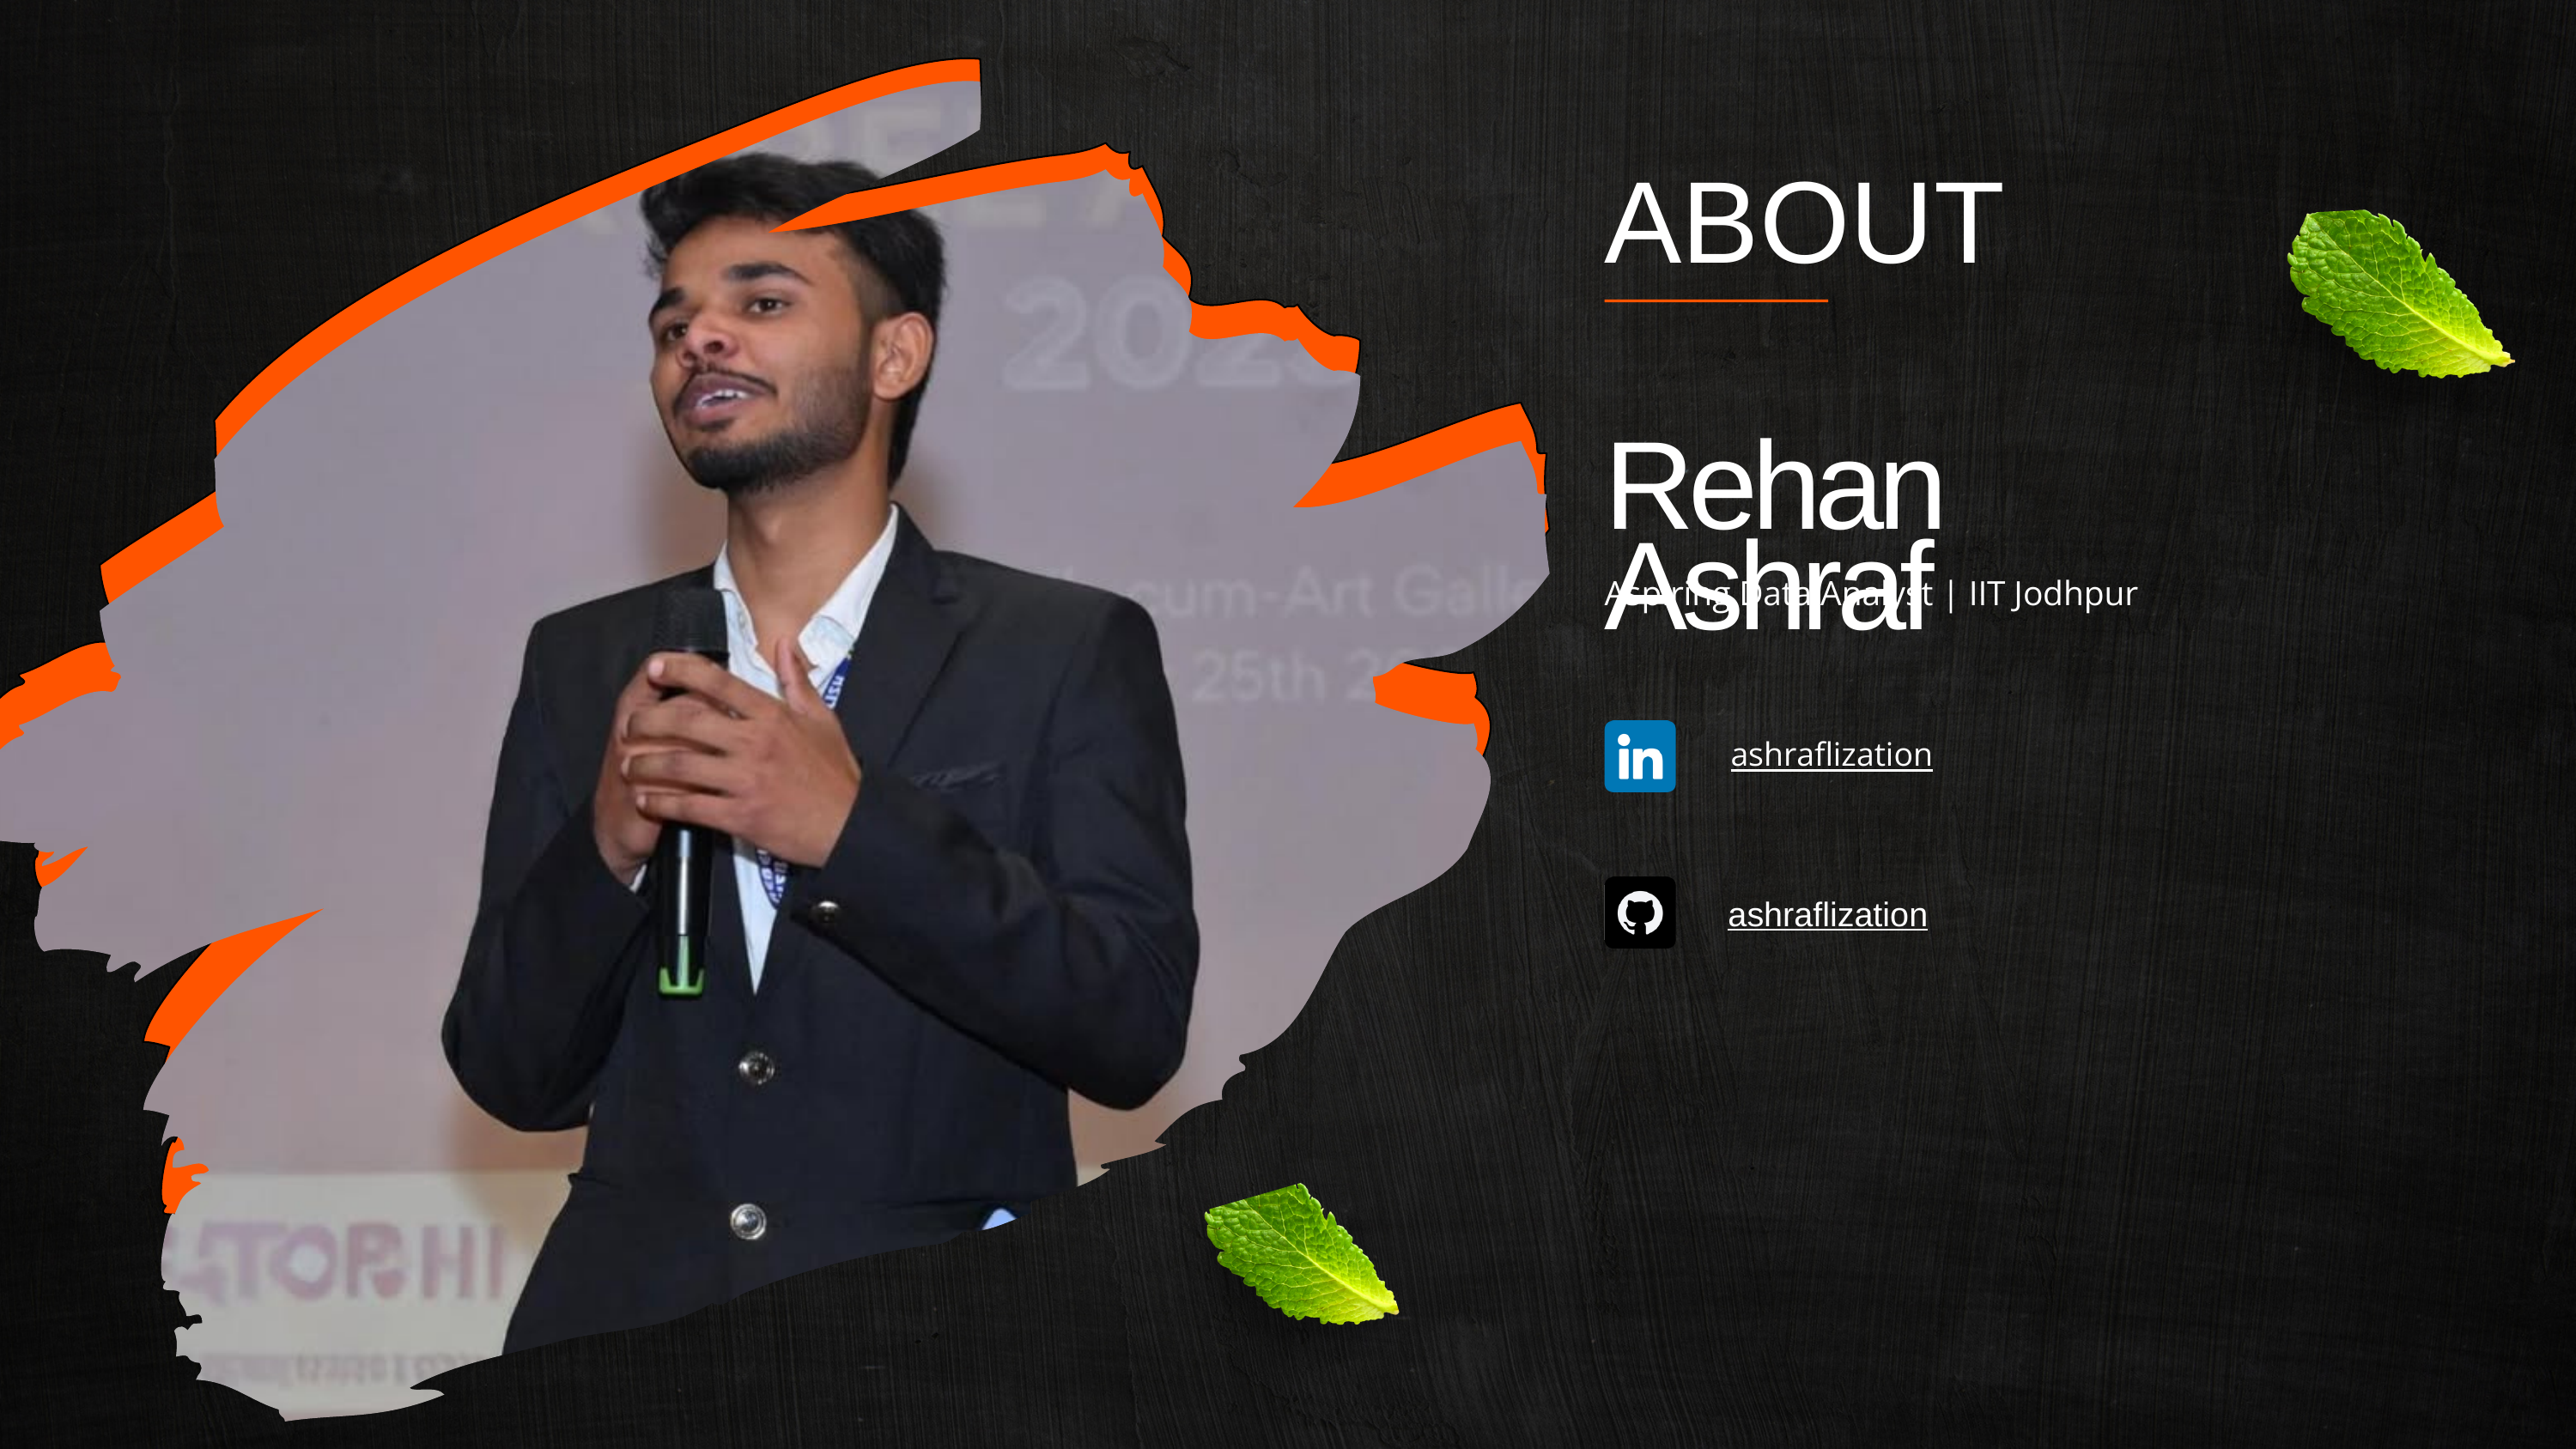

ABOUT

Rehan  Ashraf
Aspiring Data Analyst | IIT Jodhpur

ashraflization

ashraflization